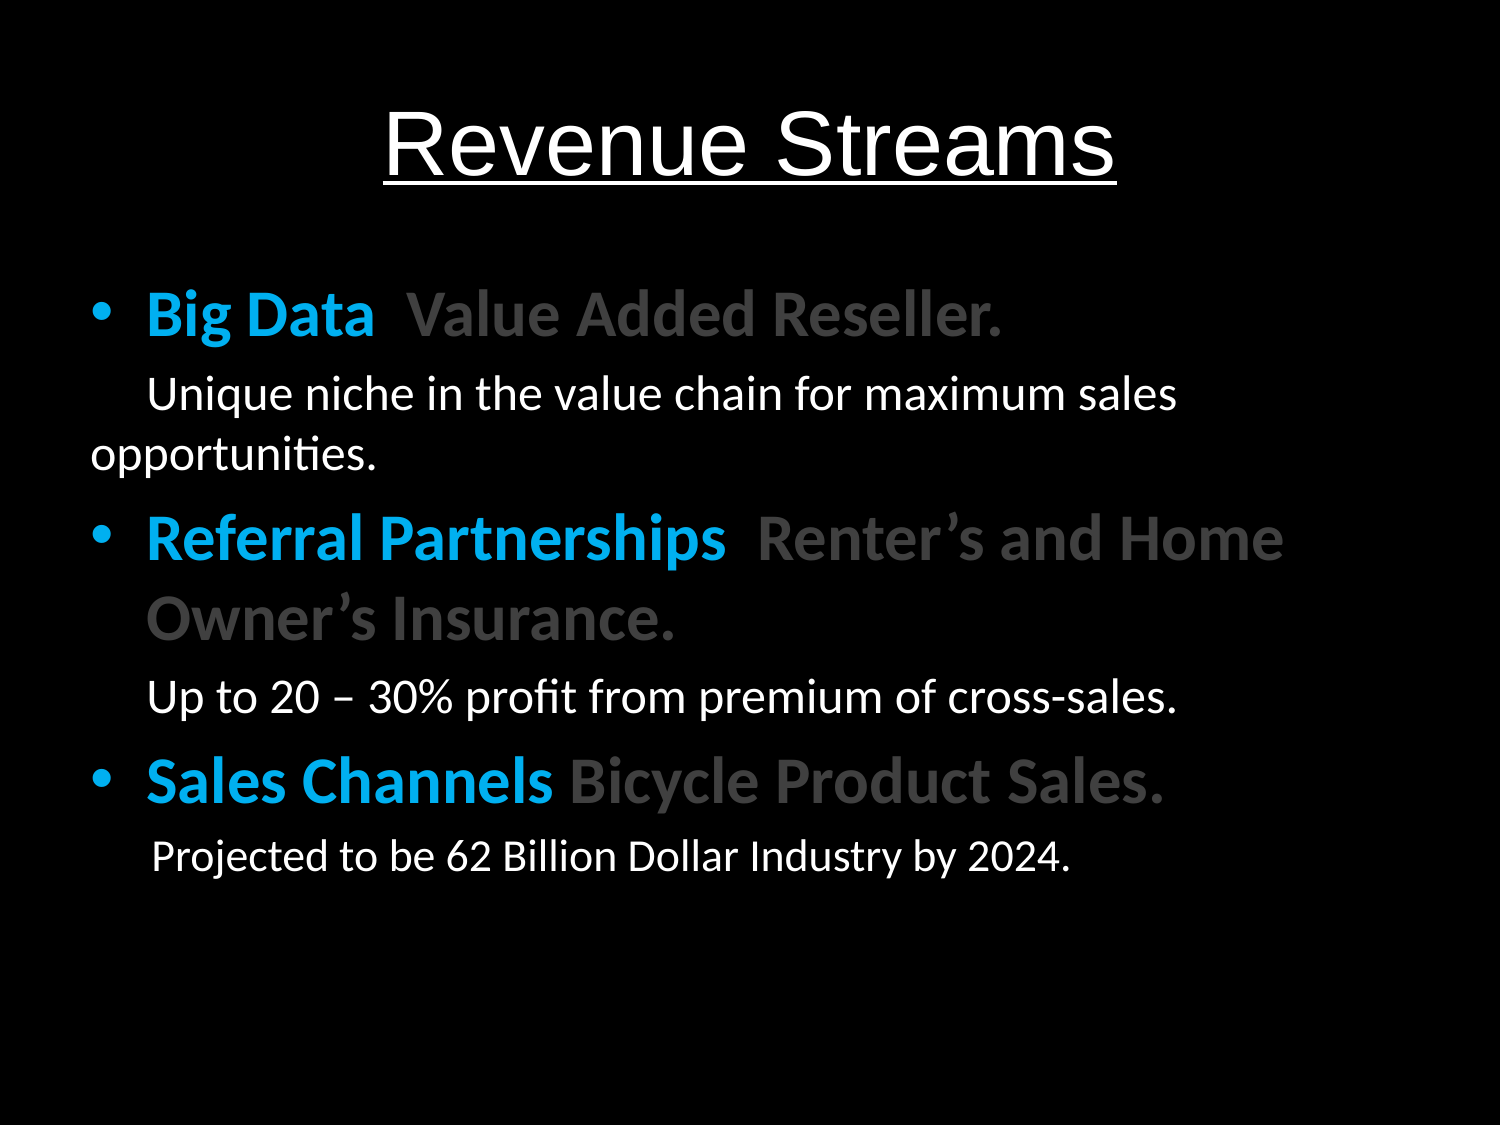

# Revenue Streams
Big Data  Value Added Reseller.
     Unique niche in the value chain for maximum sales opportunities.
Referral Partnerships  Renter’s and Home Owner’s Insurance.
     Up to 20 – 30% profit from premium of cross-sales.
Sales Channels Bicycle Product Sales.
      Projected to be 62 Billion Dollar Industry by 2024.